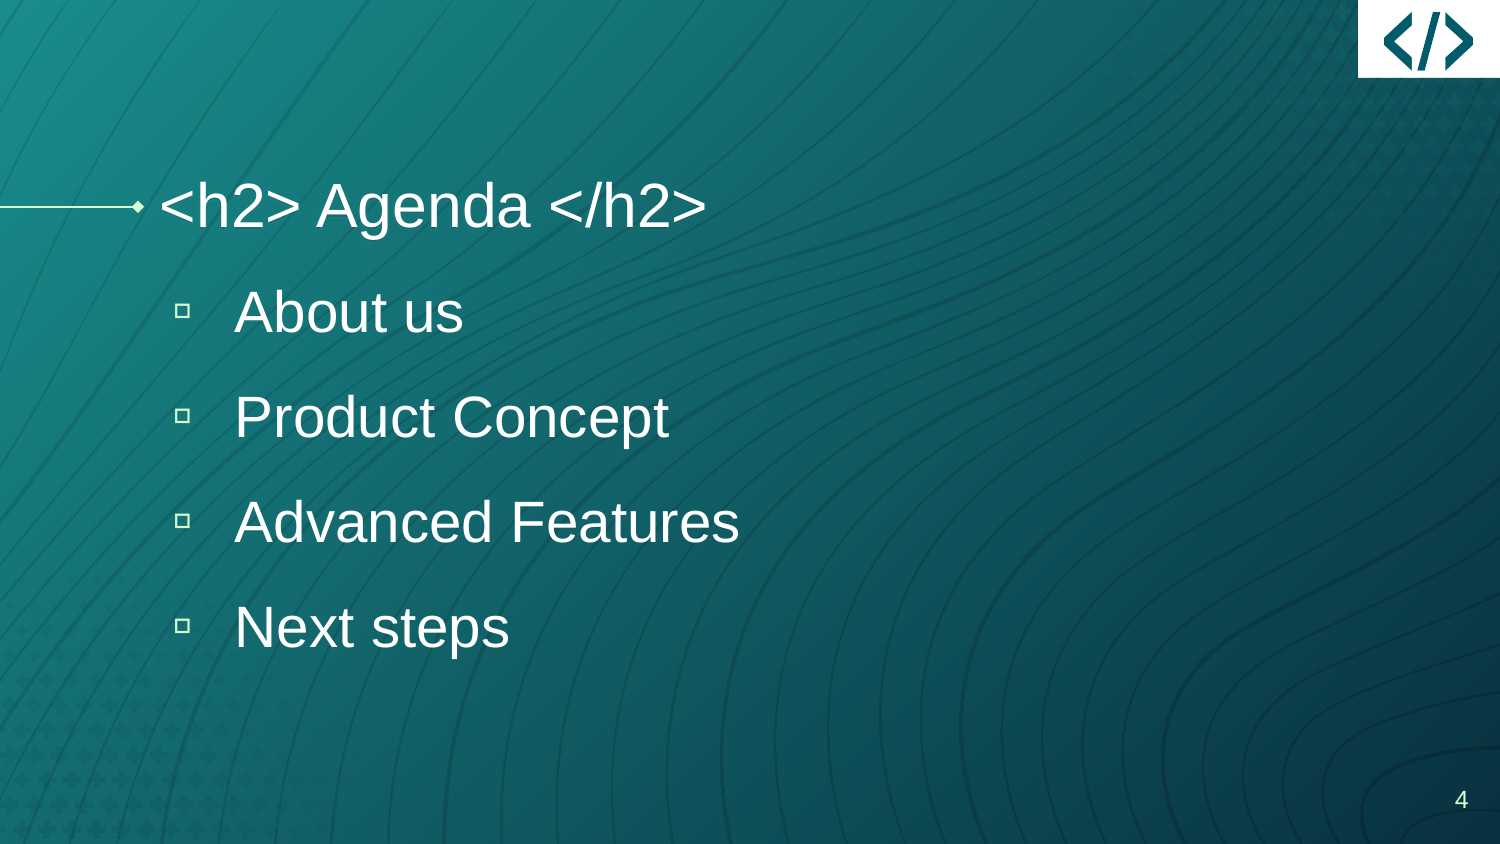

# <h2> Agenda </h2>
About us
Product Concept
Advanced Features
Next steps

4